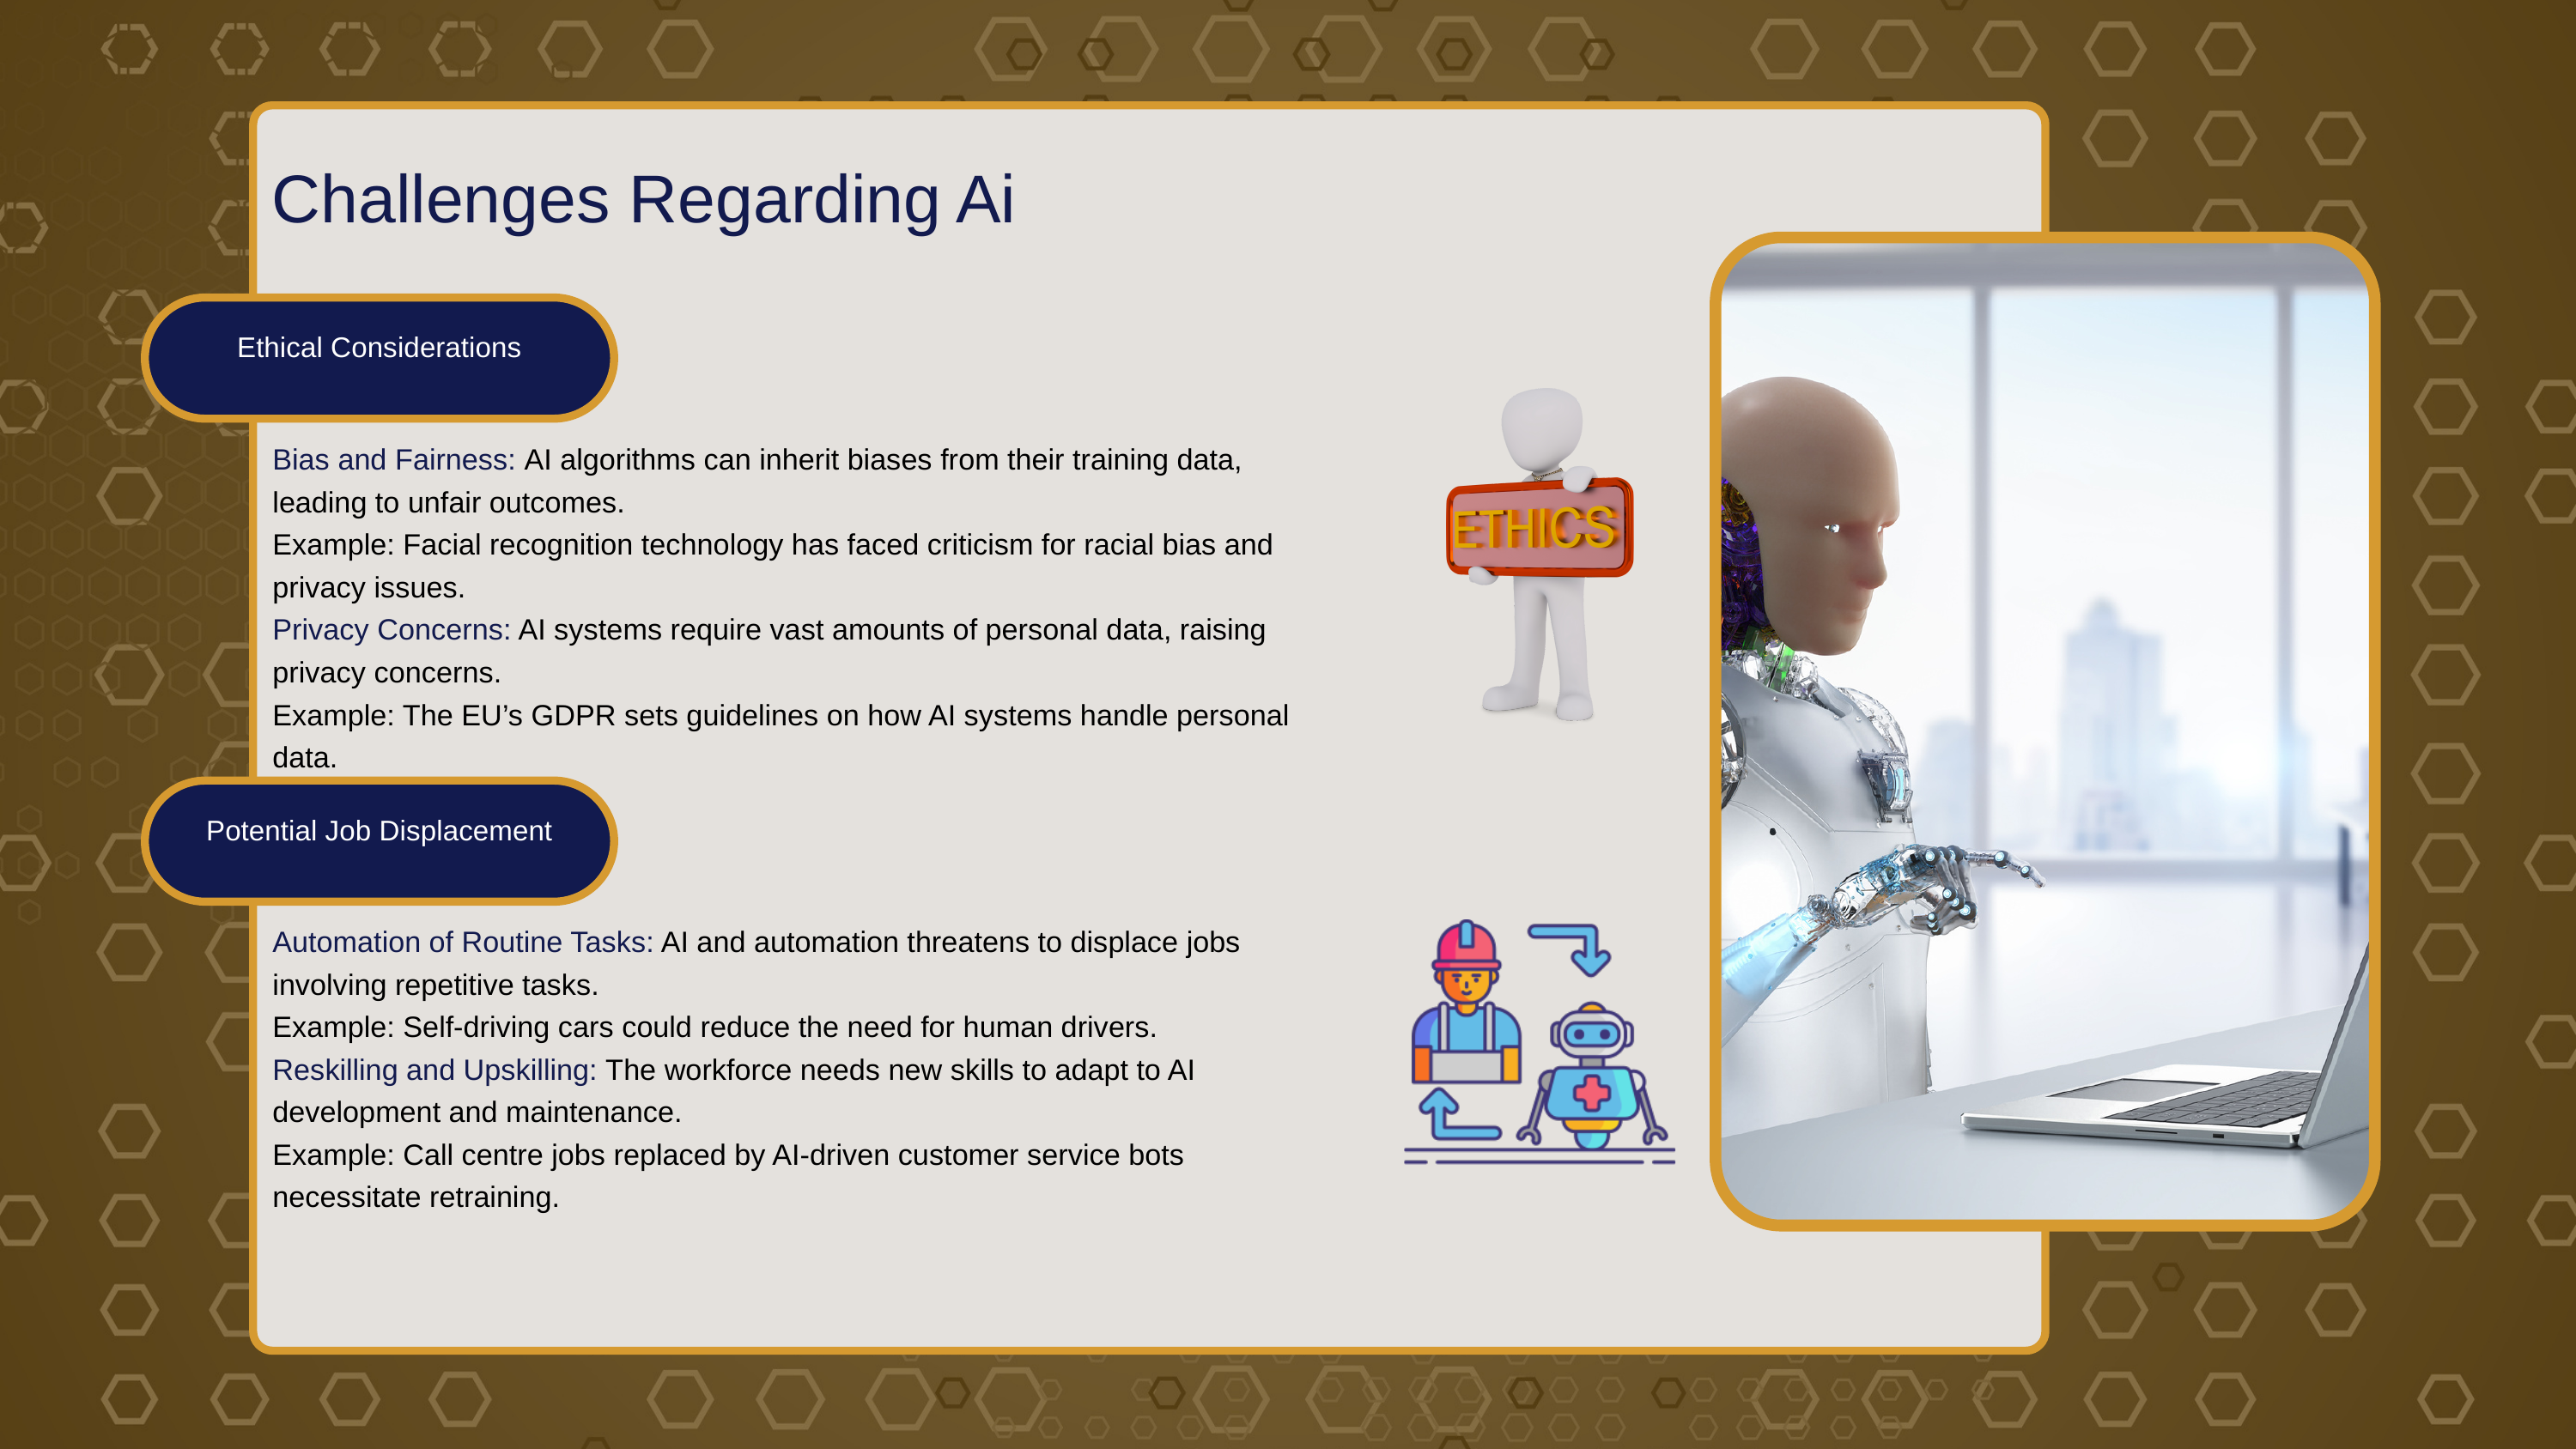

Challenges Regarding Ai

Ethical Considerations

Bias and Fairness: AI algorithms can inherit biases from their training data, leading to unfair outcomes.
Example: Facial recognition technology has faced criticism for racial bias and privacy issues.
Privacy Concerns: AI systems require vast amounts of personal data, raising privacy concerns.
Example: The EU’s GDPR sets guidelines on how AI systems handle personal data.

Potential Job Displacement
Automation of Routine Tasks: AI and automation threatens to displace jobs involving repetitive tasks.
Example: Self-driving cars could reduce the need for human drivers.
Reskilling and Upskilling: The workforce needs new skills to adapt to AI development and maintenance.
Example: Call centre jobs replaced by AI-driven customer service bots necessitate retraining.